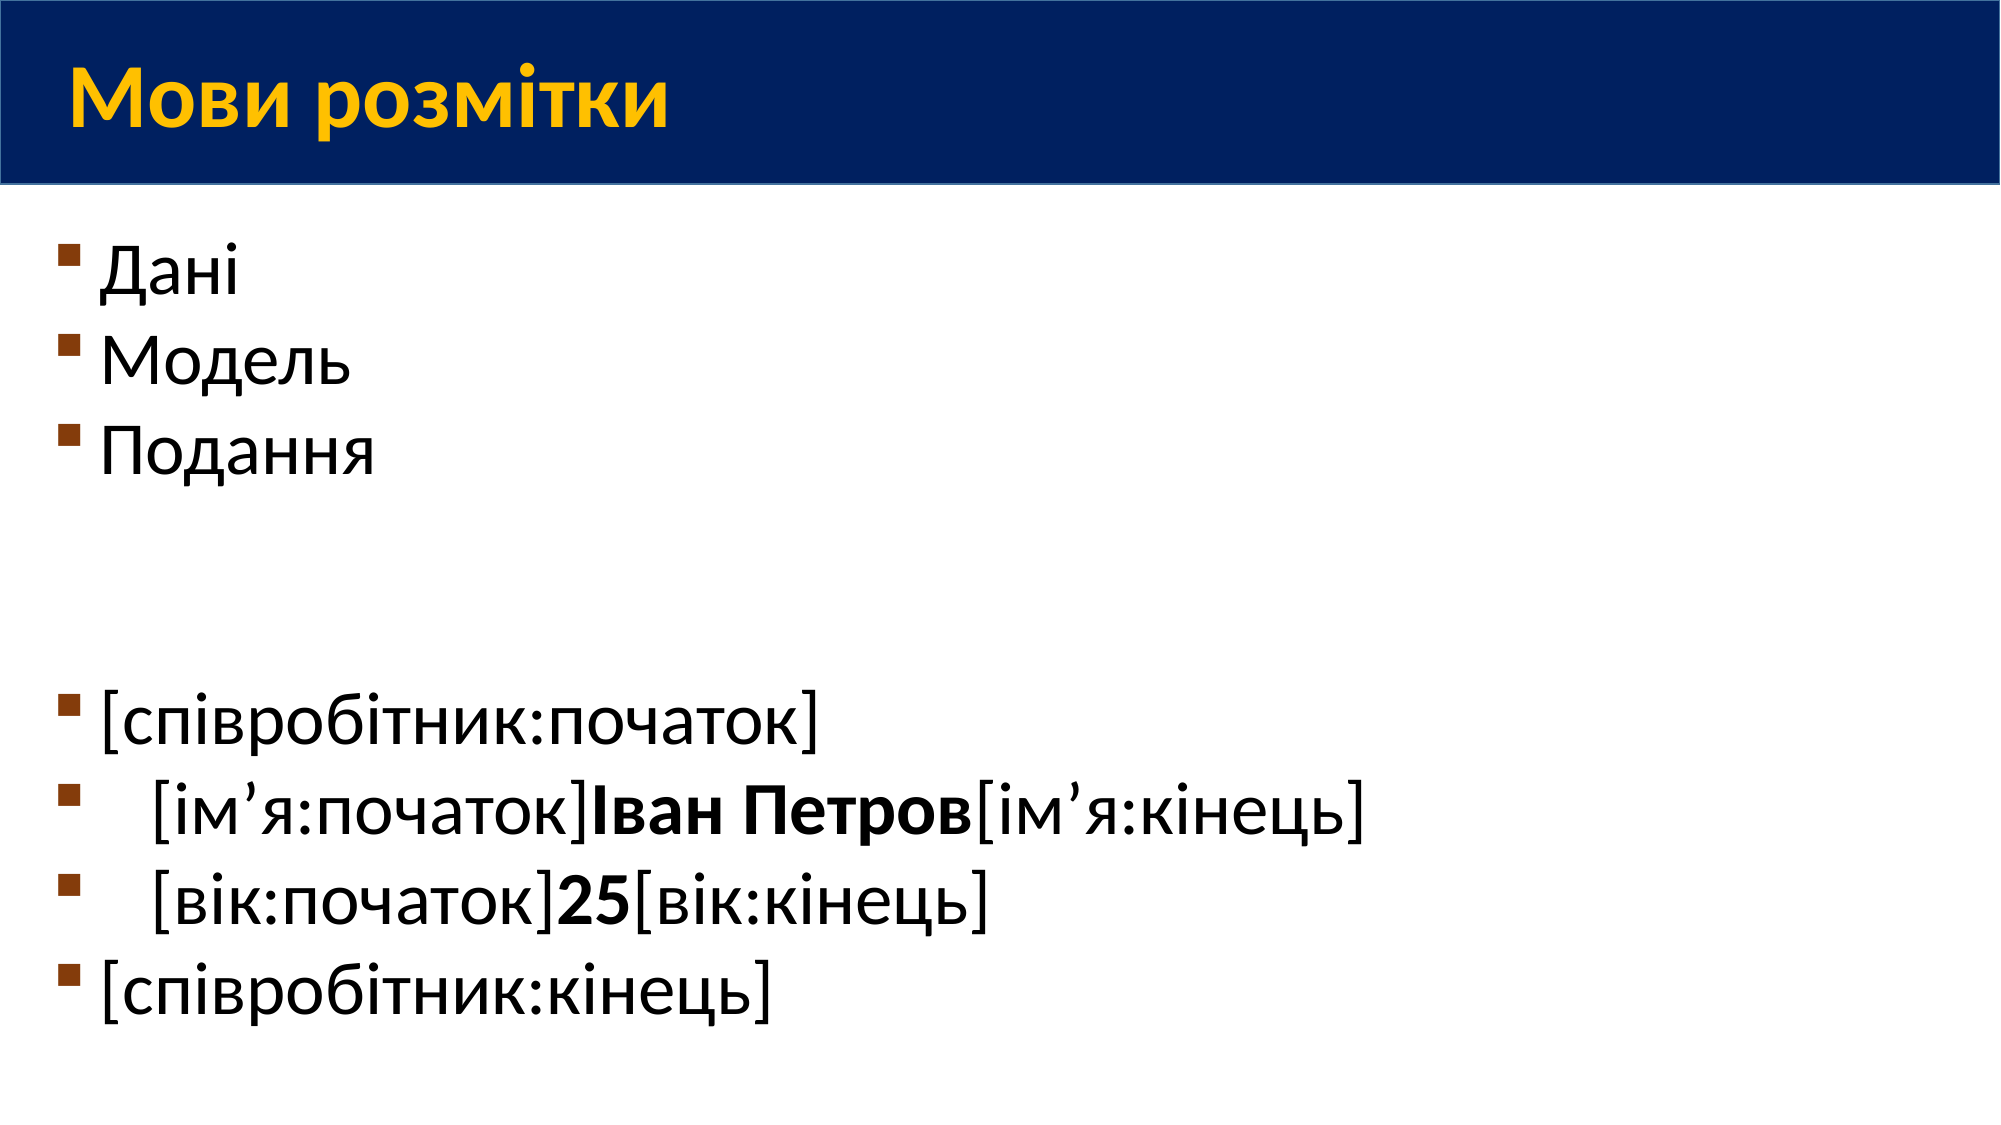

Мови розмітки
Дані
Модель
Подання

[співробітник:початок]
   [ім’я:початок]Іван Петров[ім’я:кінець]
   [вік:початок]25[вік:кінець]
[співробітник:кінець]